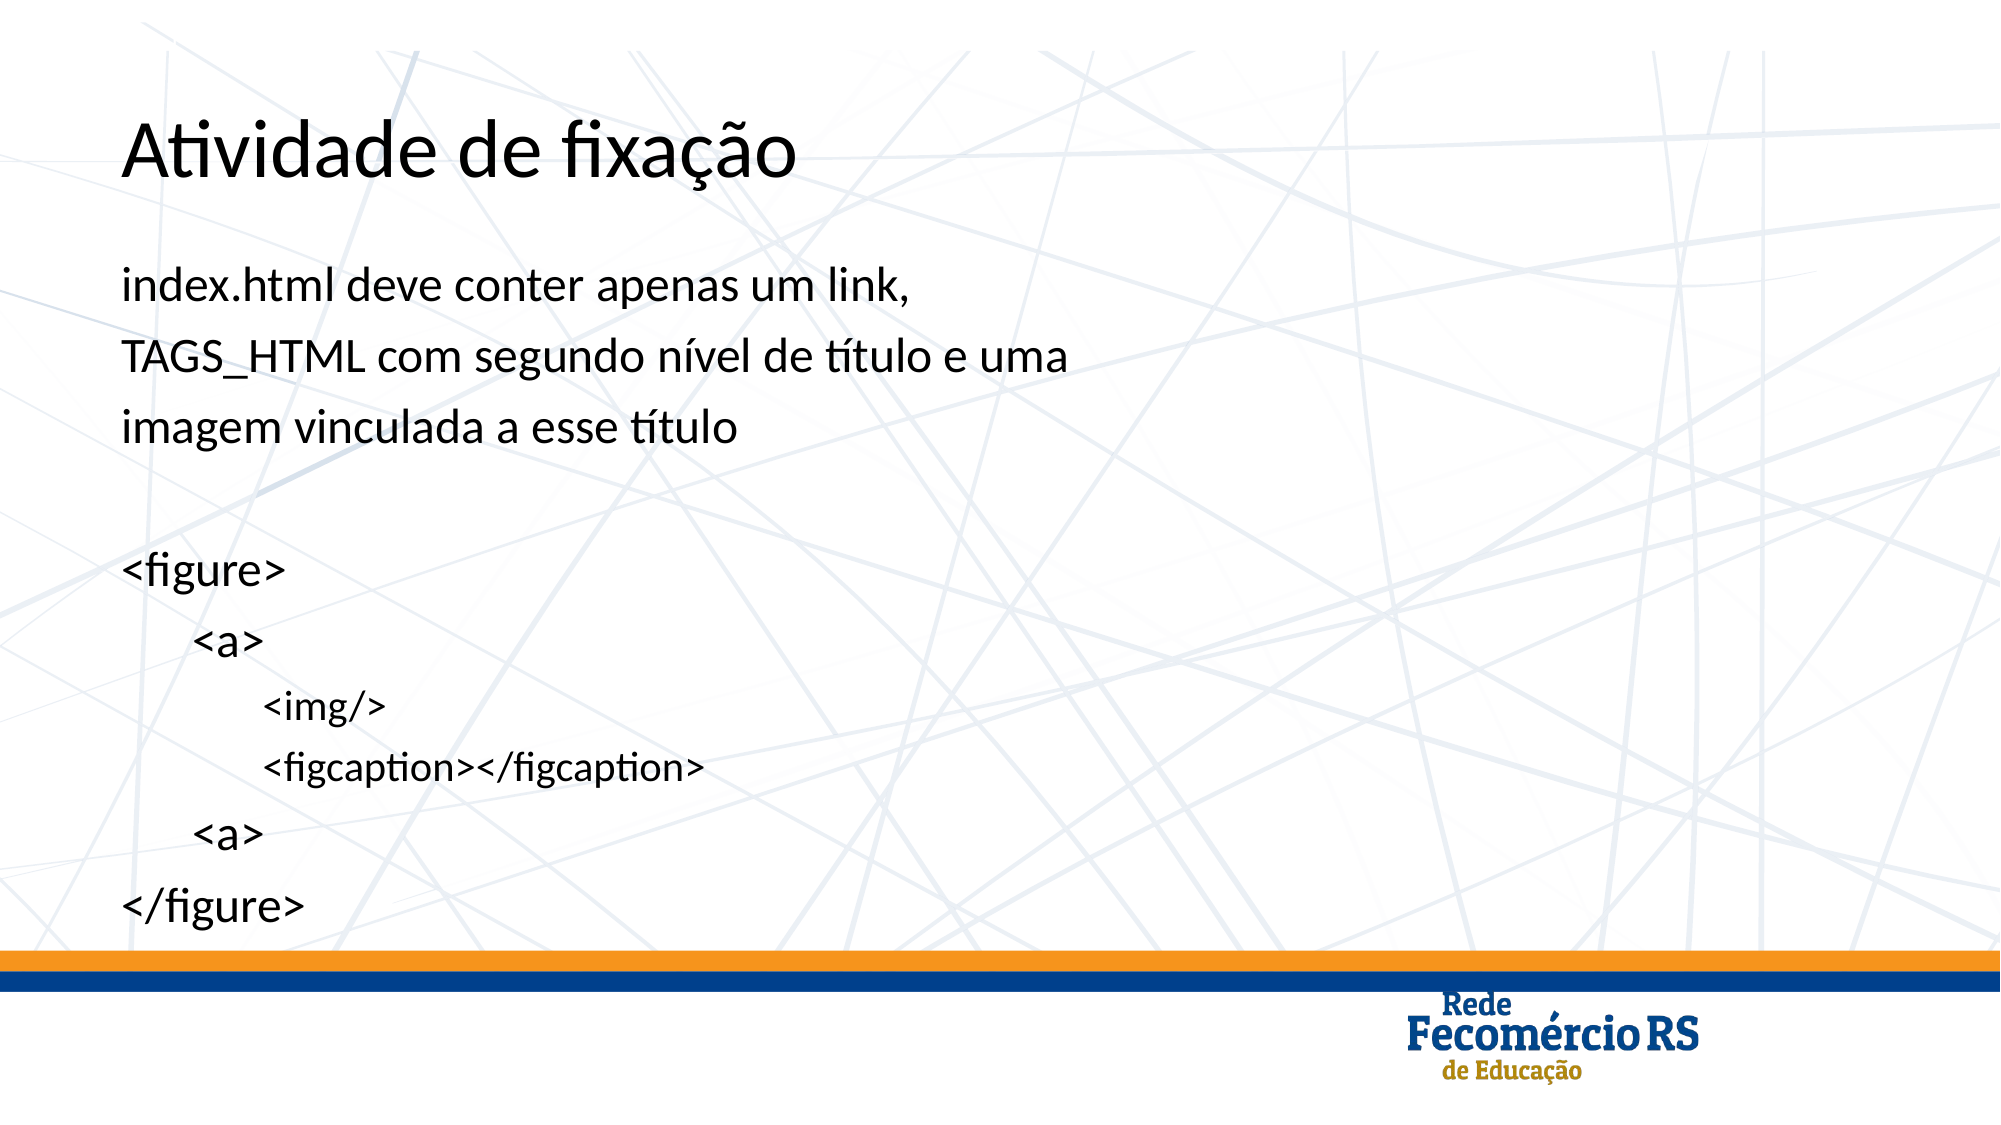

Atividade de fixação
index.html deve conter apenas um link, TAGS_HTML com segundo nível de título e uma imagem vinculada a esse título

<figure>
<a>
<img/>
<figcaption></figcaption>
<a>
</figure>